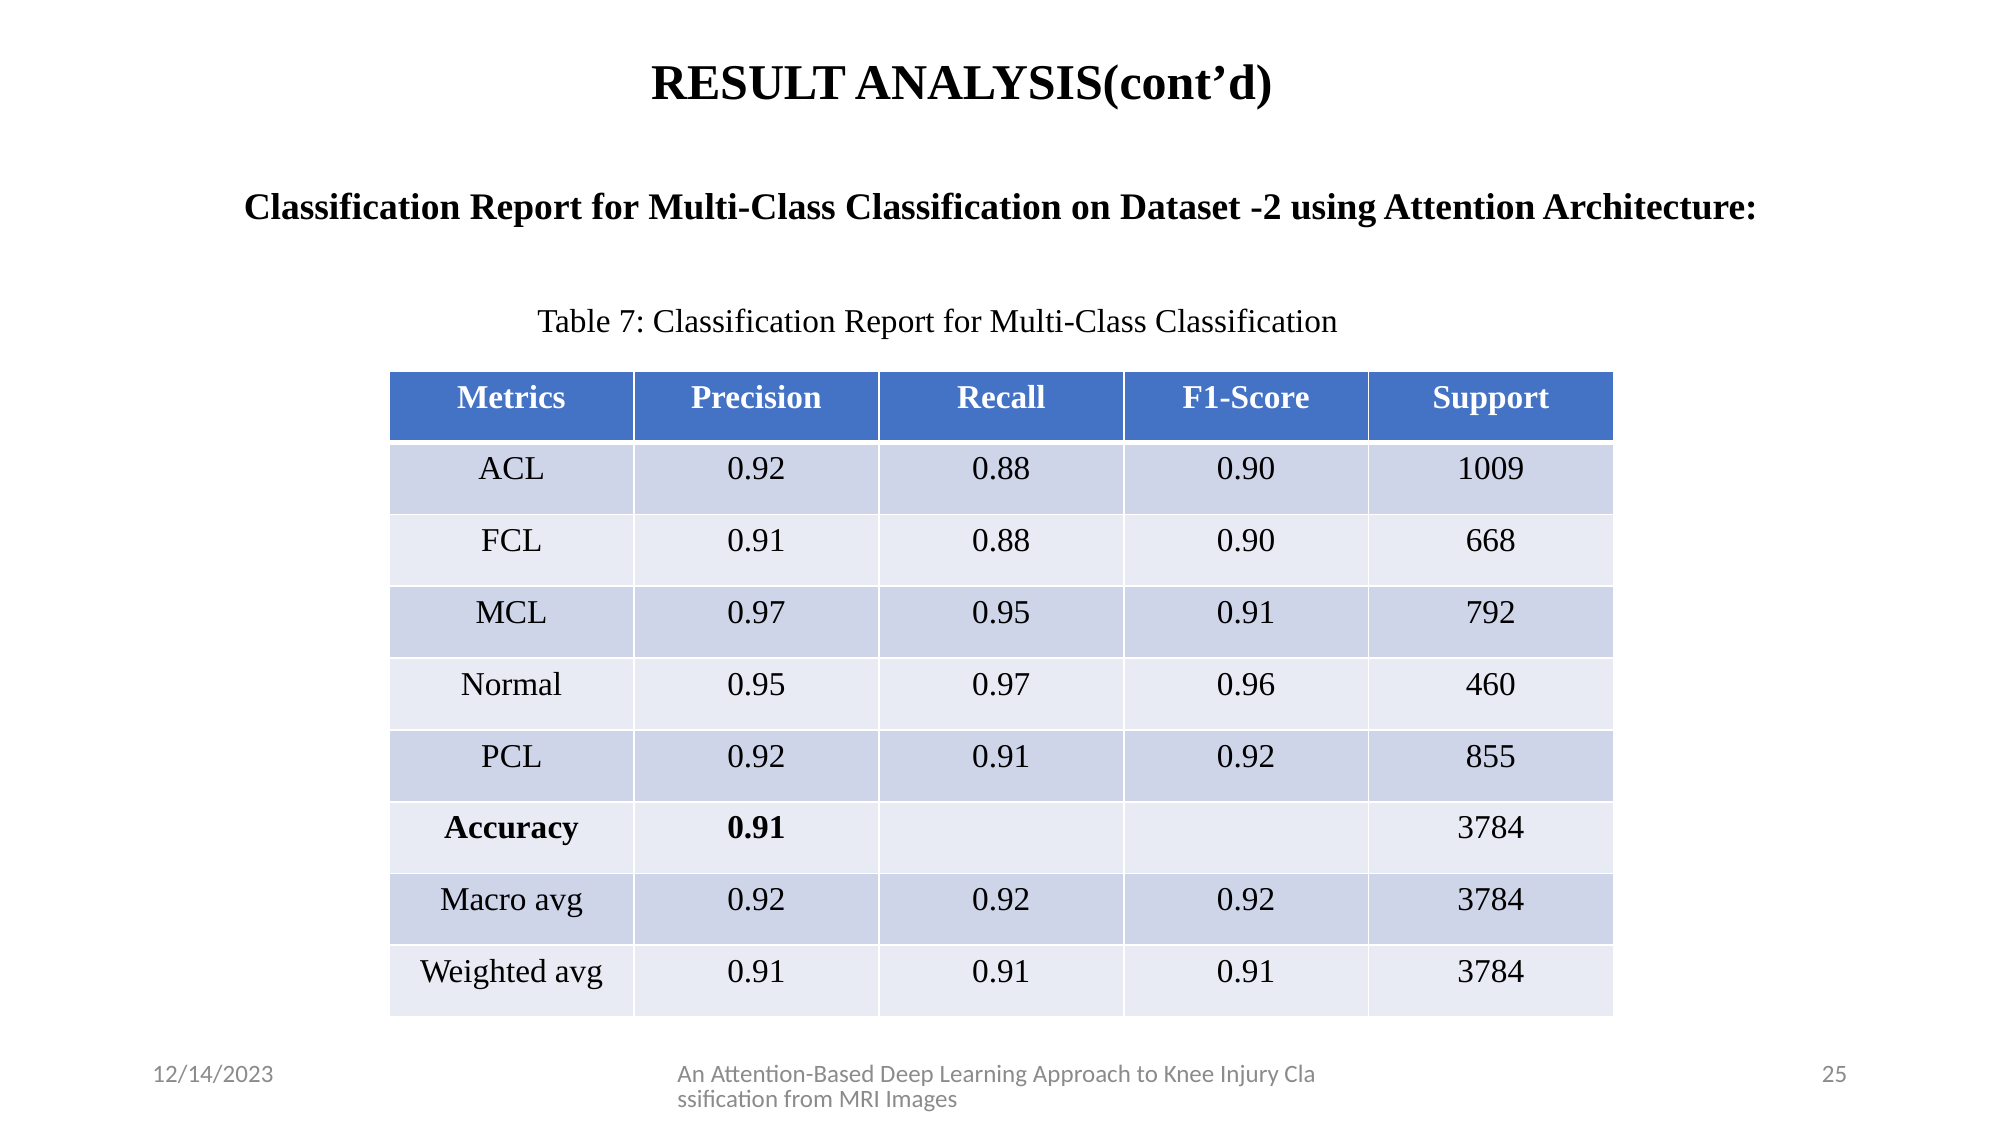

RESULT ANALYSIS(cont’d)
Classification Report for Multi-Class Classification on Dataset -2 using Attention Architecture:
Table 7: Classification Report for Multi-Class Classification
| Metrics | Precision | Recall | F1-Score | Support |
| --- | --- | --- | --- | --- |
| ACL | 0.92 | 0.88 | 0.90 | 1009 |
| FCL | 0.91 | 0.88 | 0.90 | 668 |
| MCL | 0.97 | 0.95 | 0.91 | 792 |
| Normal | 0.95 | 0.97 | 0.96 | 460 |
| PCL | 0.92 | 0.91 | 0.92 | 855 |
| Accuracy | 0.91 |  |  | 3784 |
| Macro avg | 0.92 | 0.92 | 0.92 | 3784 |
| Weighted avg | 0.91 | 0.91 | 0.91 | 3784 |
12/14/2023
An Attention-Based Deep Learning Approach to Knee Injury Classification from MRI Images
25